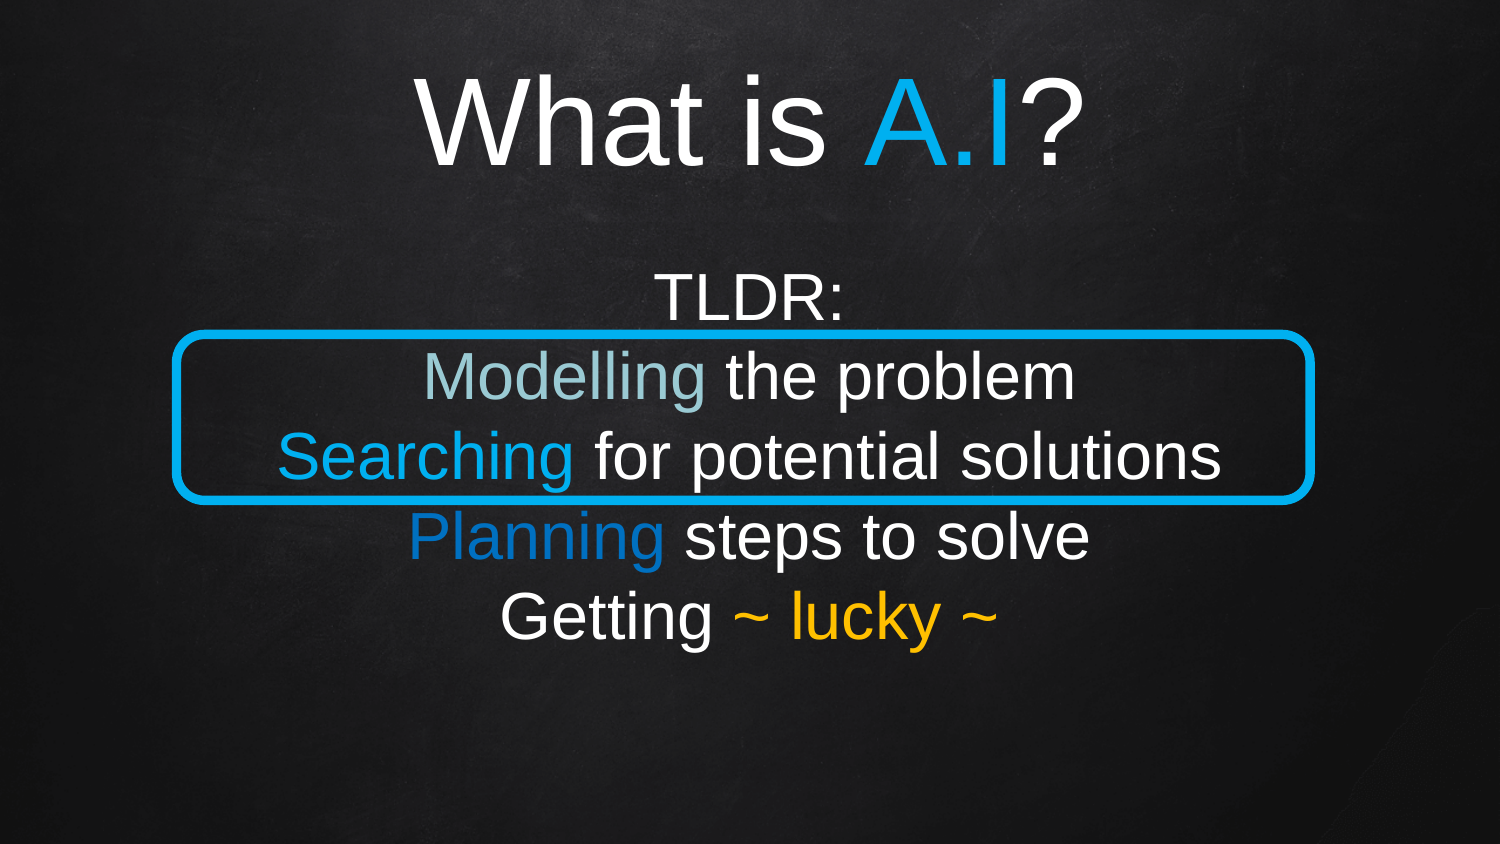

What is A.I?
TLDR:
Modelling the problem
Searching for potential solutions
Planning steps to solve
Getting ~ lucky ~